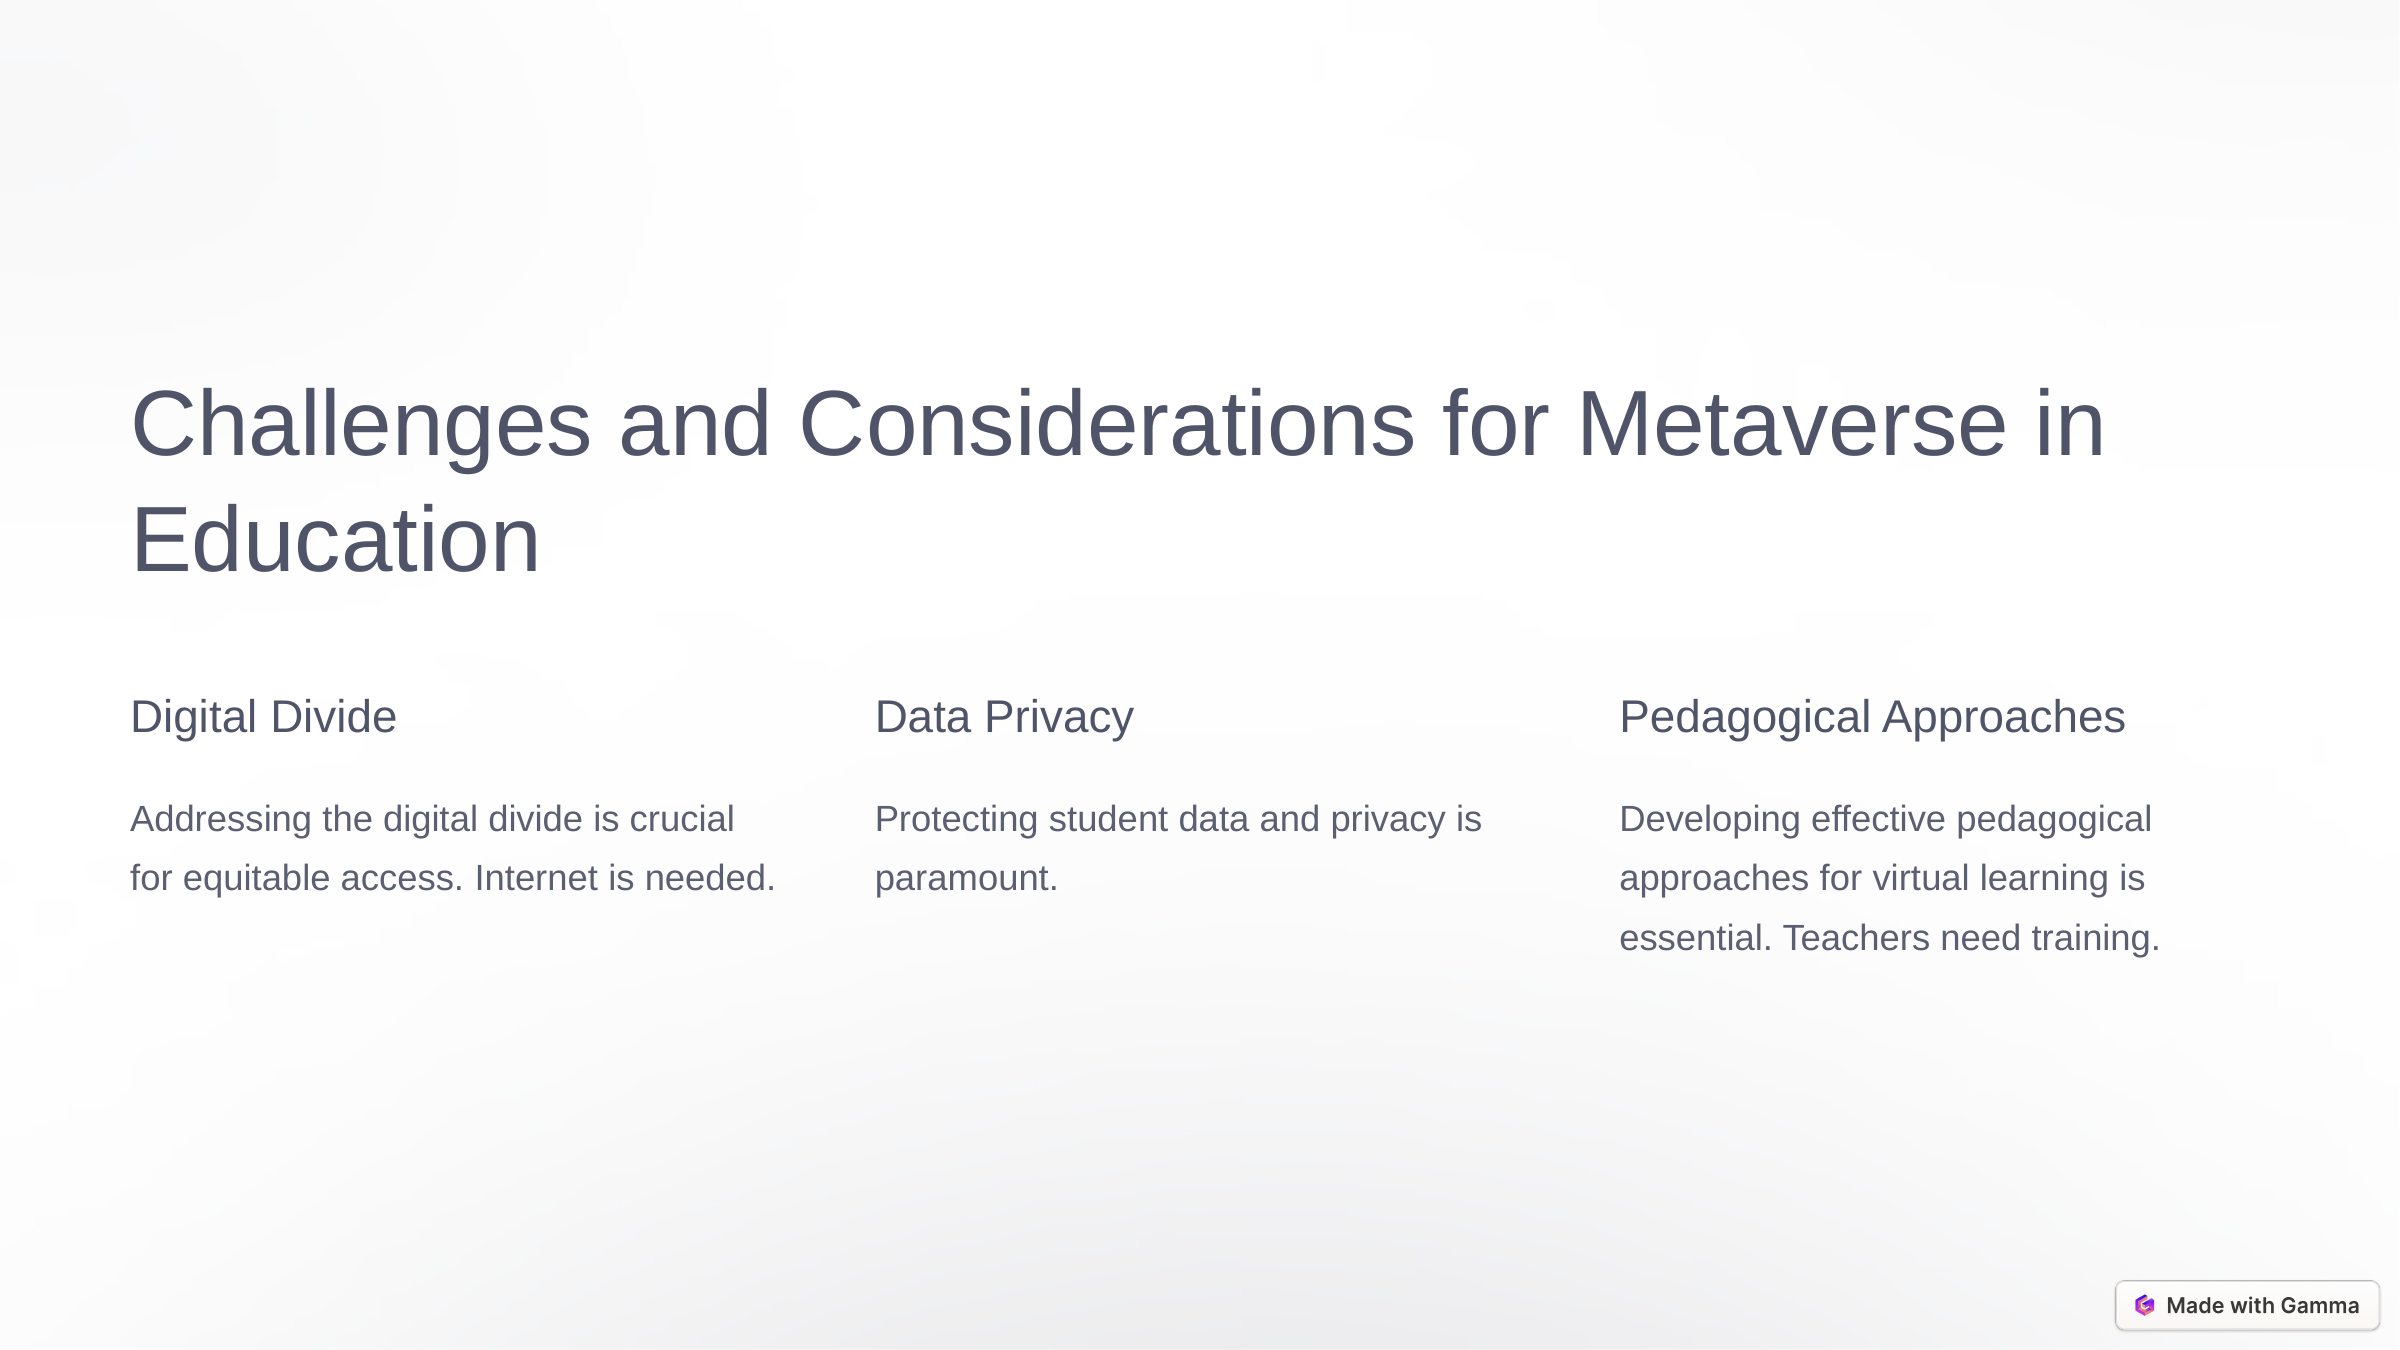

Challenges and Considerations for Metaverse in Education
Digital Divide
Data Privacy
Pedagogical Approaches
Addressing the digital divide is crucial for equitable access. Internet is needed.
Protecting student data and privacy is paramount.
Developing effective pedagogical approaches for virtual learning is essential. Teachers need training.